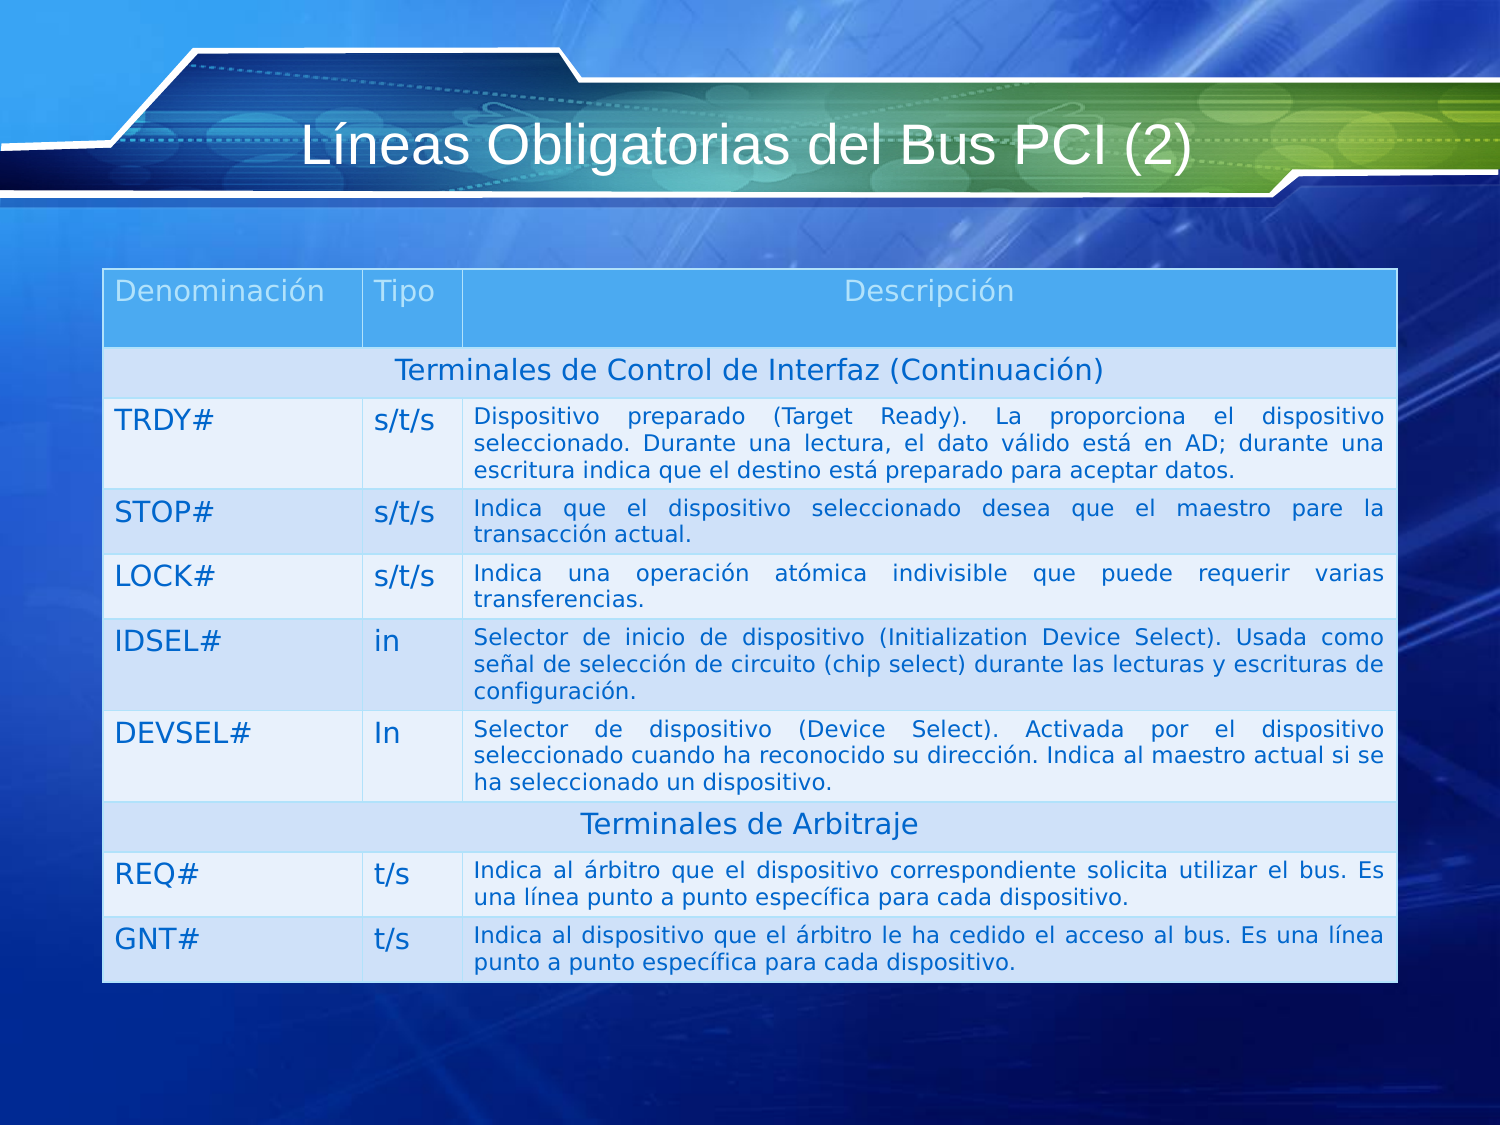

# Líneas Obligatorias del Bus PCI (2)
| Denominación | Tipo | Descripción |
| --- | --- | --- |
| Terminales de Control de Interfaz (Continuación) |  |  |
| TRDY# | s/t/s | Dispositivo preparado (Target Ready). La proporciona el dispositivo seleccionado. Durante una lectura, el dato válido está en AD; durante una escritura indica que el destino está preparado para aceptar datos. |
| STOP# | s/t/s | Indica que el dispositivo seleccionado desea que el maestro pare la transacción actual. |
| LOCK# | s/t/s | Indica una operación atómica indivisible que puede requerir varias transferencias. |
| IDSEL# | in | Selector de inicio de dispositivo (Initialization Device Select). Usada como señal de selección de circuito (chip select) durante las lecturas y escrituras de configuración. |
| DEVSEL# | In | Selector de dispositivo (Device Select). Activada por el dispositivo seleccionado cuando ha reconocido su dirección. Indica al maestro actual si se ha seleccionado un dispositivo. |
| Terminales de Arbitraje |  |  |
| REQ# | t/s | Indica al árbitro que el dispositivo correspondiente solicita utilizar el bus. Es una línea punto a punto específica para cada dispositivo. |
| GNT# | t/s | Indica al dispositivo que el árbitro le ha cedido el acceso al bus. Es una línea punto a punto específica para cada dispositivo. |